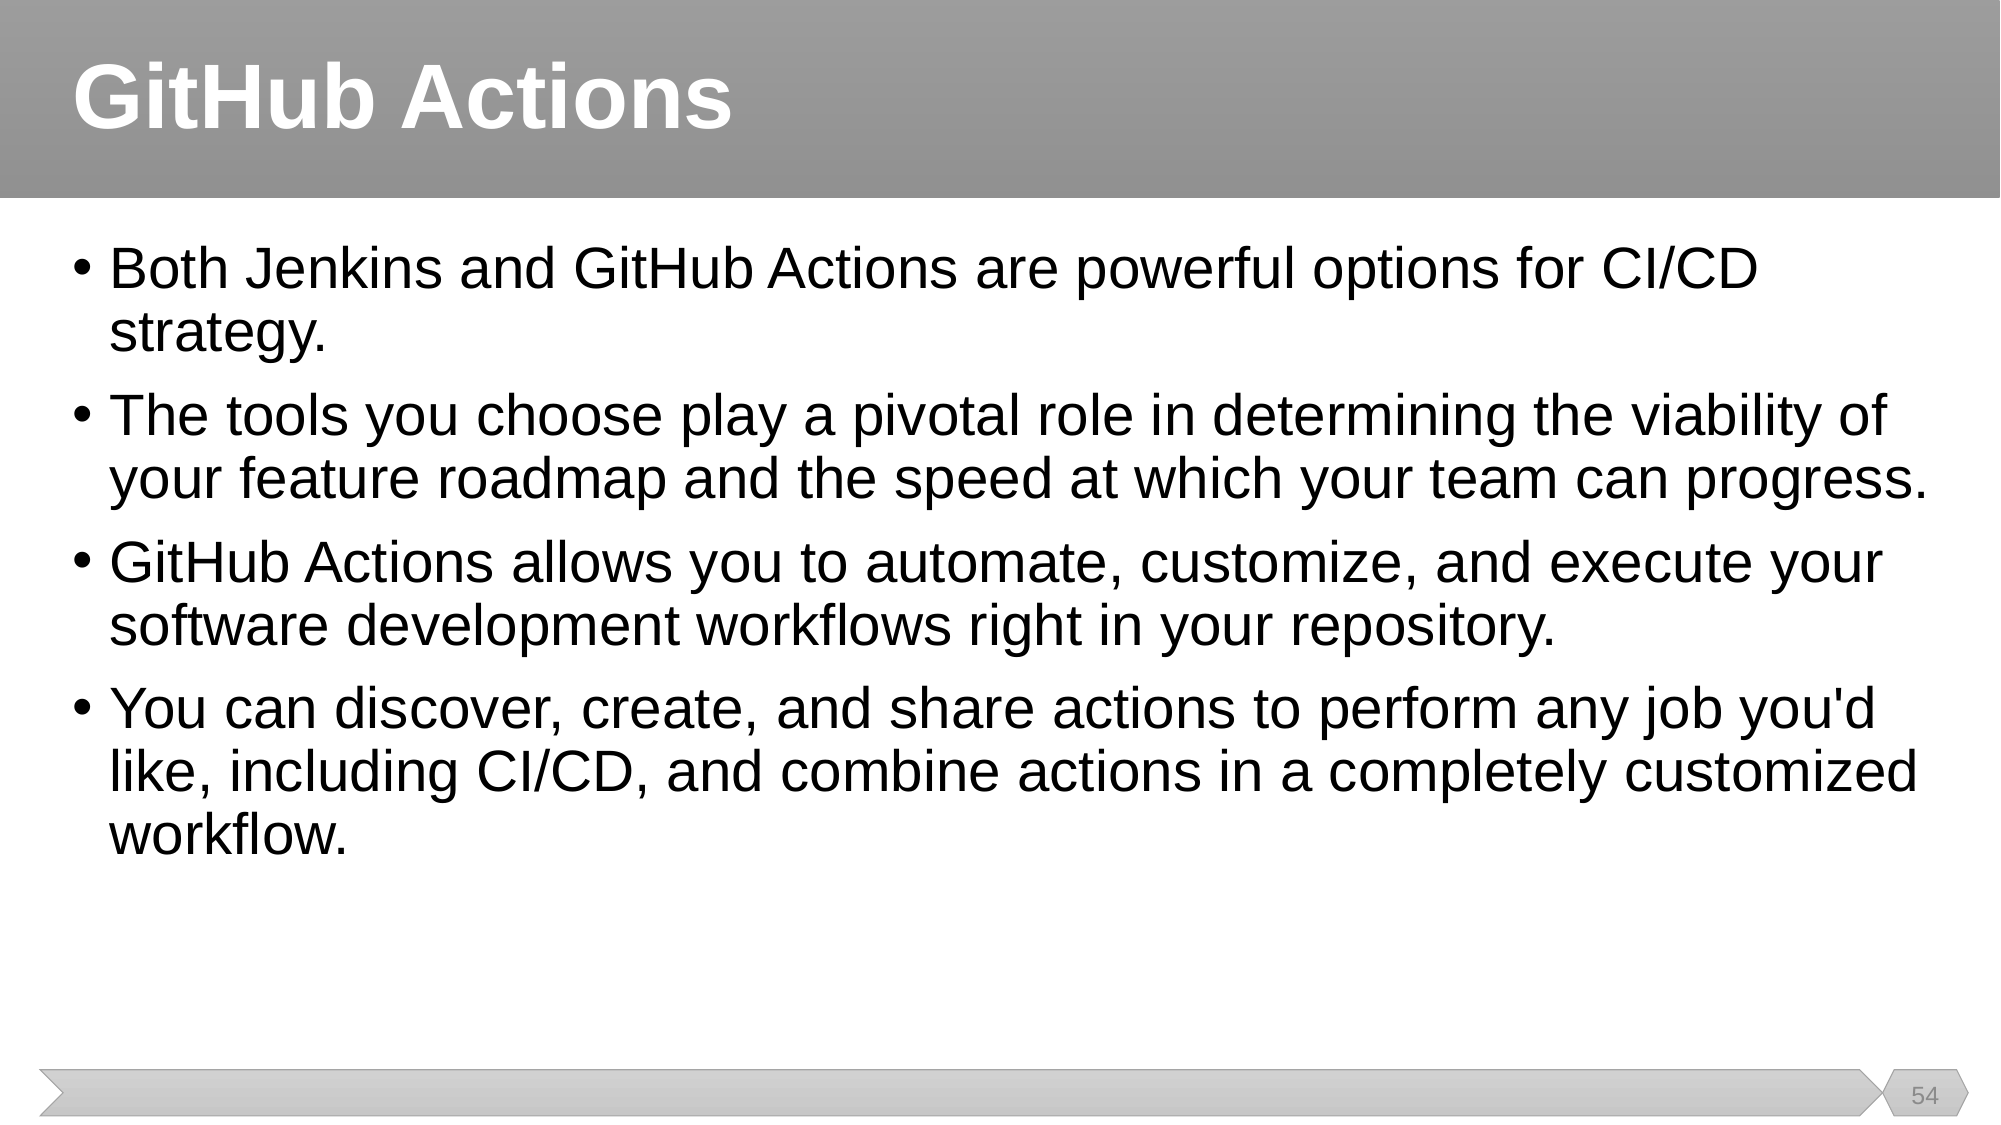

# GitHub Actions
Both Jenkins and GitHub Actions are powerful options for CI/CD strategy.
The tools you choose play a pivotal role in determining the viability of your feature roadmap and the speed at which your team can progress.
GitHub Actions allows you to automate, customize, and execute your software development workflows right in your repository.
You can discover, create, and share actions to perform any job you'd like, including CI/CD, and combine actions in a completely customized workflow.

54